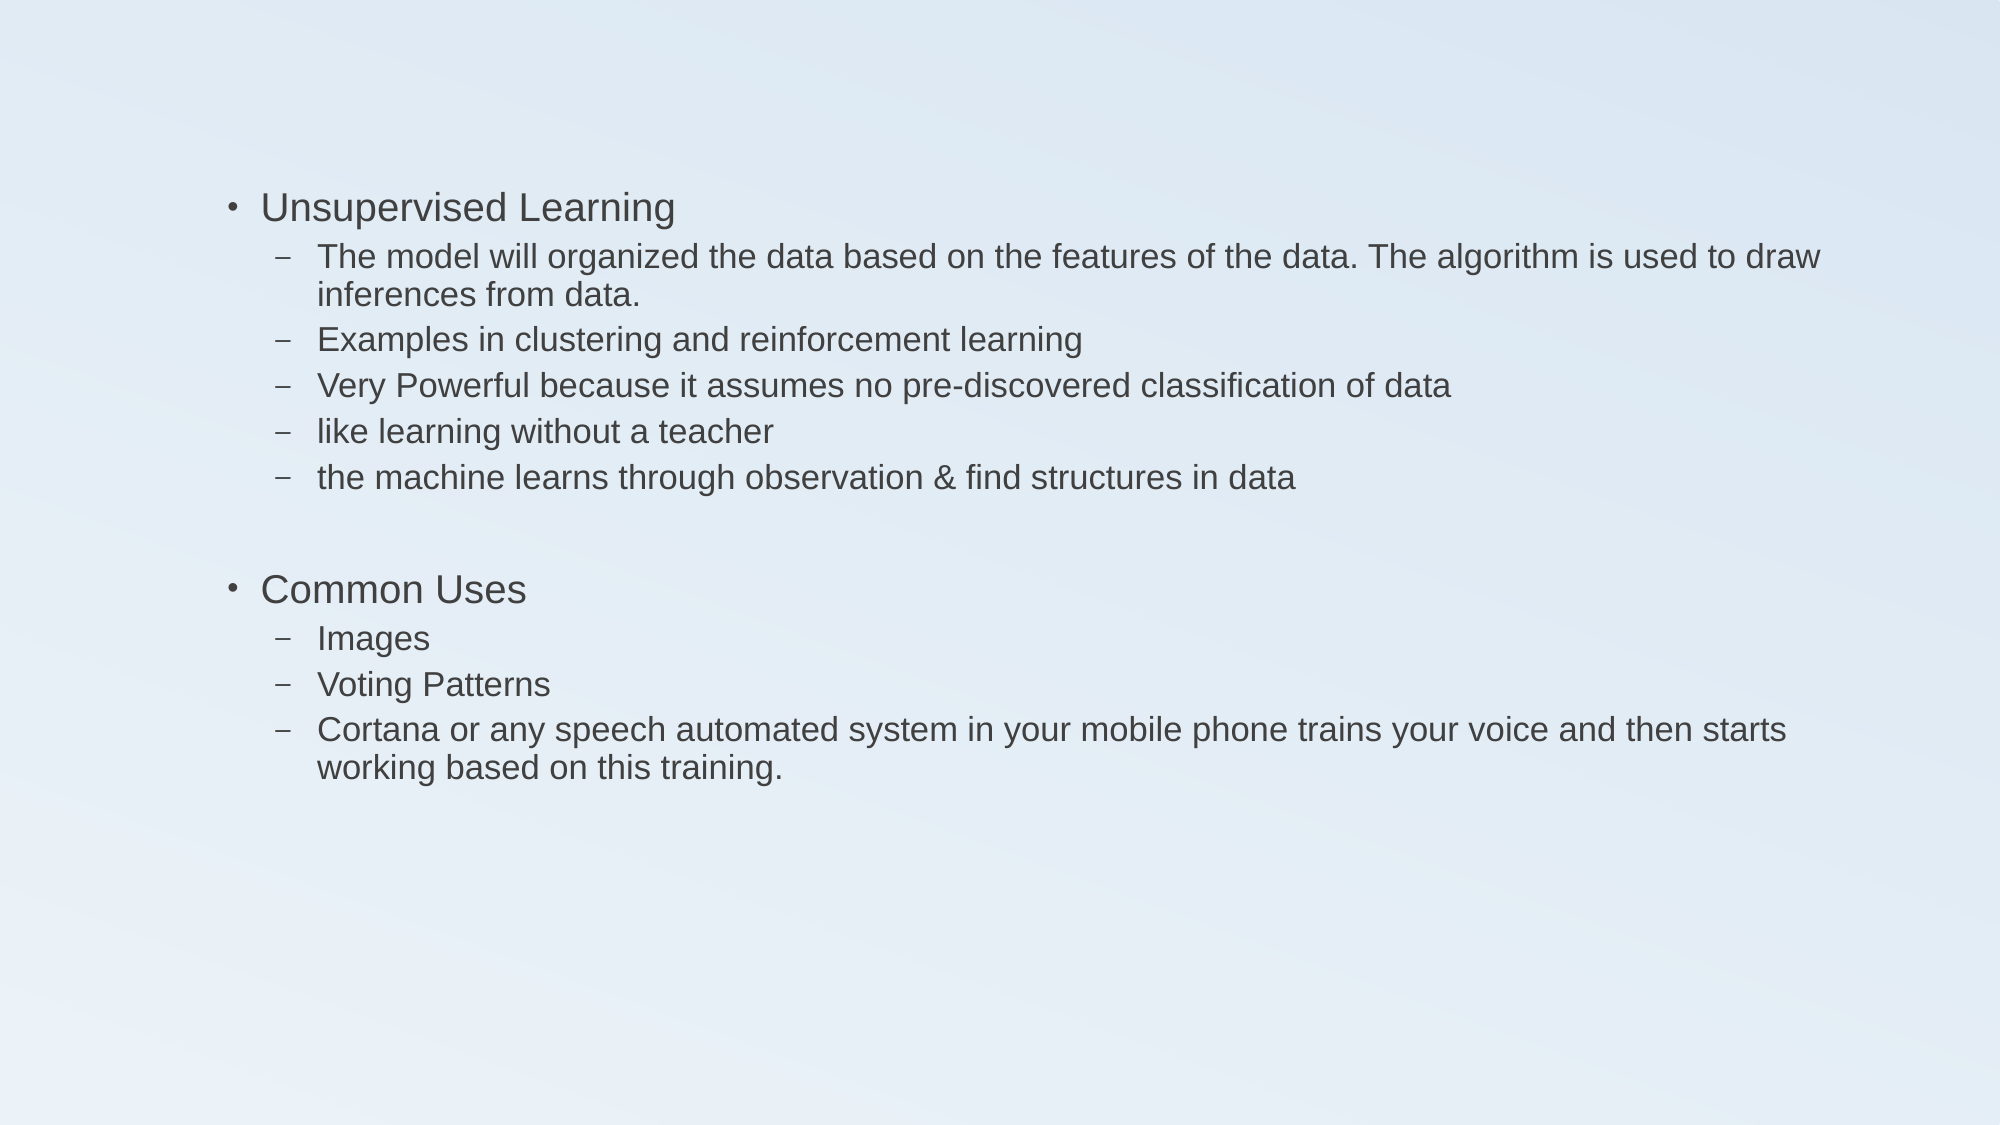

Unsupervised Learning
The model will organized the data based on the features of the data. The algorithm is used to draw inferences from data.
Examples in clustering and reinforcement learning
Very Powerful because it assumes no pre-discovered classification of data
like learning without a teacher
the machine learns through observation & find structures in data

Common Uses
Images
Voting Patterns
Cortana or any speech automated system in your mobile phone trains your voice and then starts working based on this training.

#